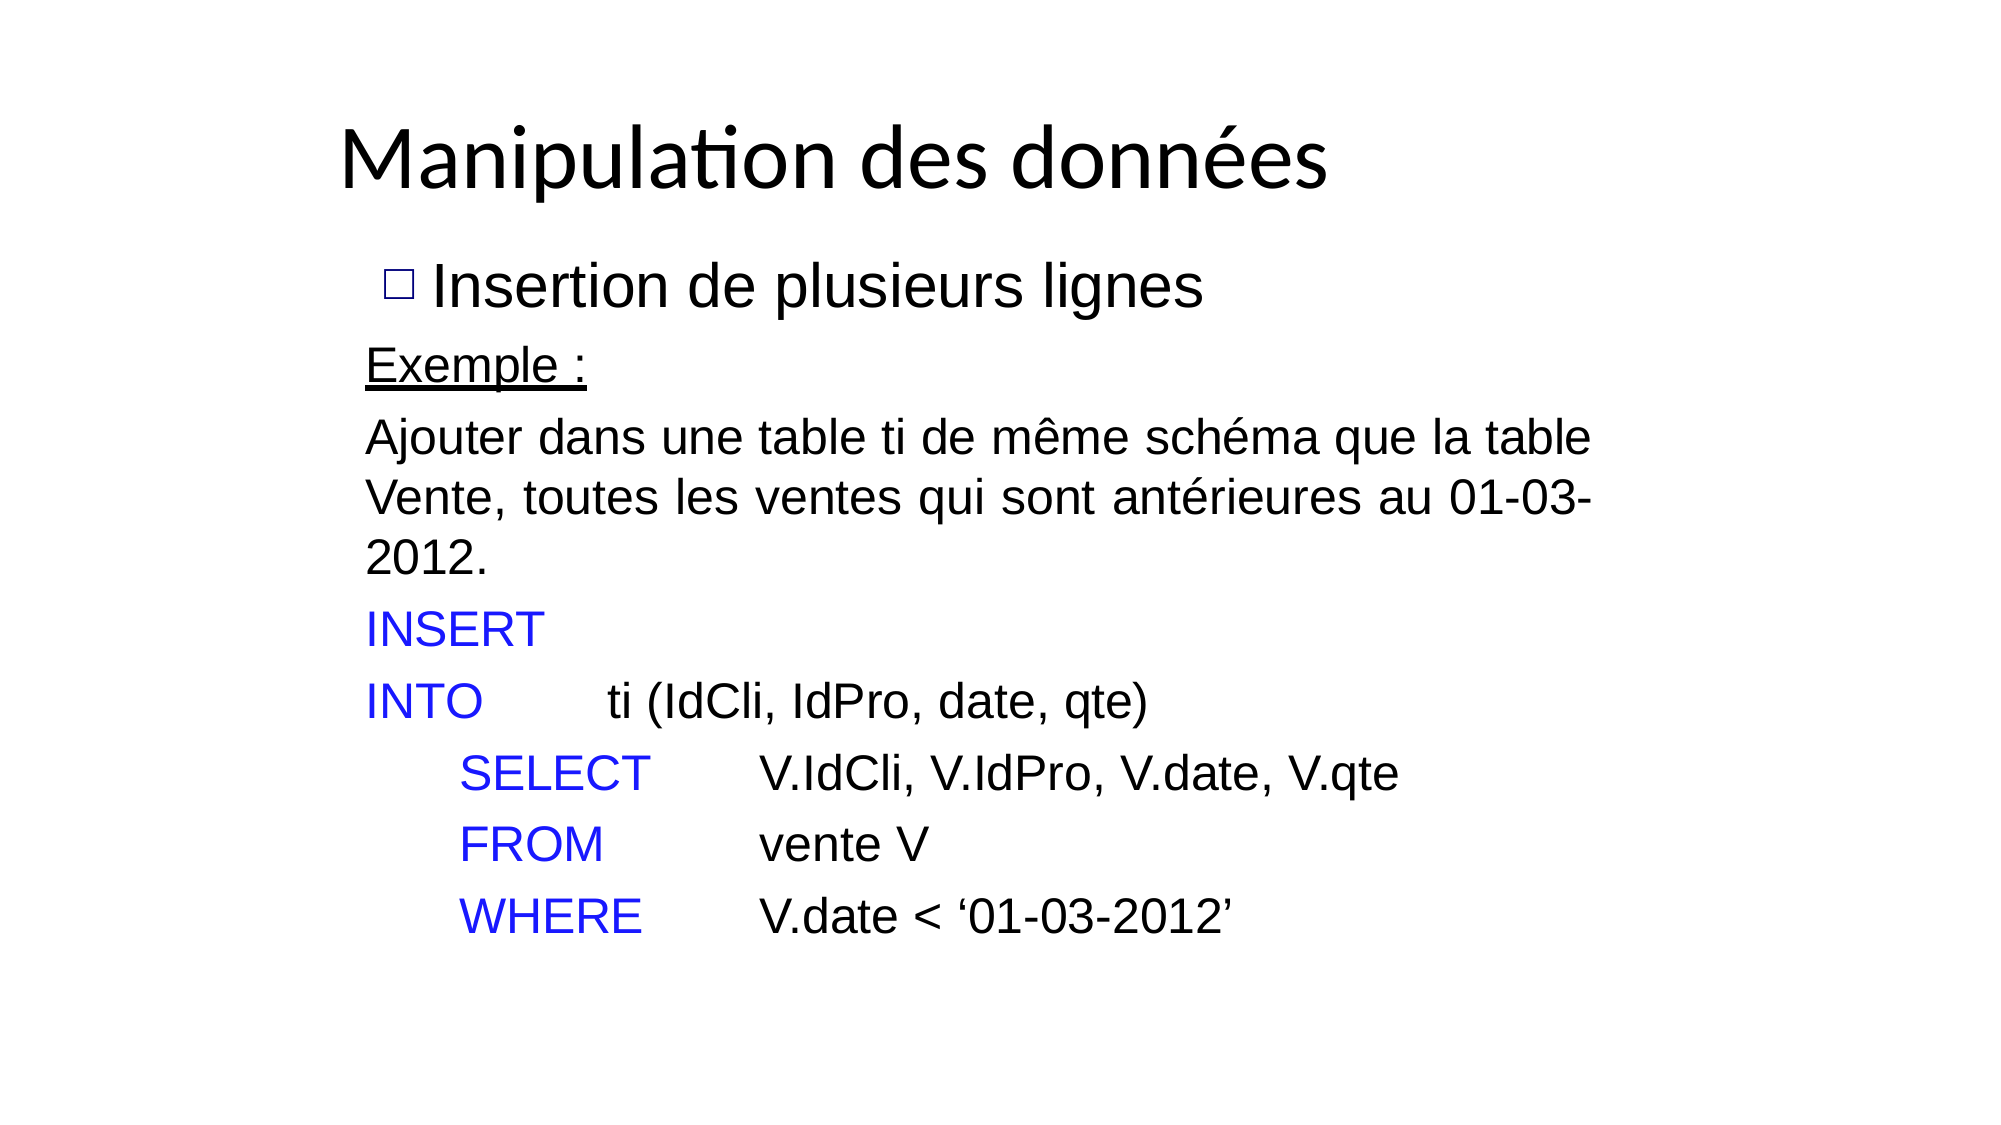

# Manipulation des données
Insertion de plusieurs lignes
Exemple :
Ajouter dans une table ti de même schéma que la table Vente, toutes les ventes qui sont antérieures au 01-03- 2012.
INSERT
INTO     ti (IdCli, IdPro, date, qte)
SELECT FROM WHERE
V.IdCli, V.IdPro, V.date, V.qte vente V
V.date < ‘01-03-2012’